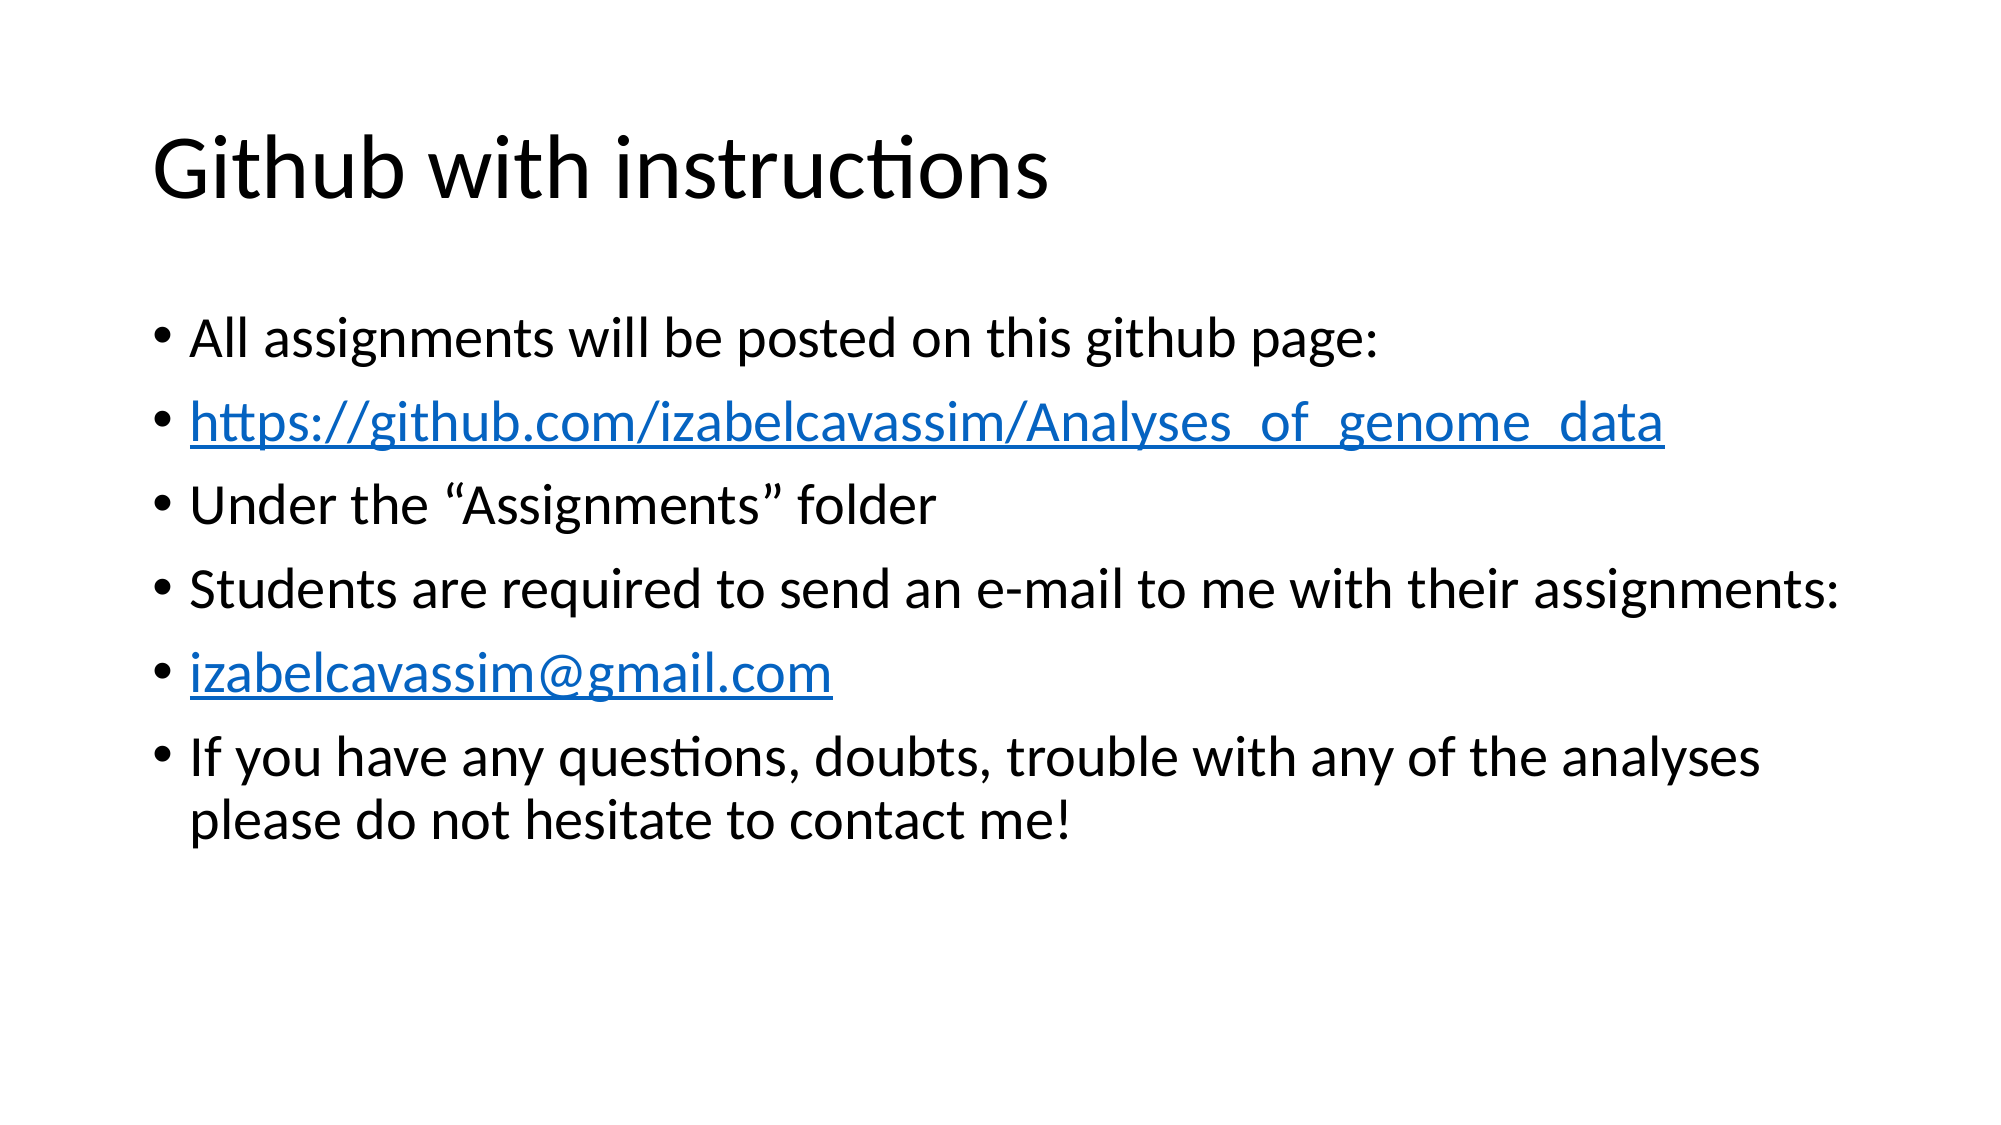

# Github with instructions
All assignments will be posted on this github page:
https://github.com/izabelcavassim/Analyses_of_genome_data
Under the “Assignments” folder
Students are required to send an e-mail to me with their assignments:
izabelcavassim@gmail.com
If you have any questions, doubts, trouble with any of the analyses please do not hesitate to contact me!